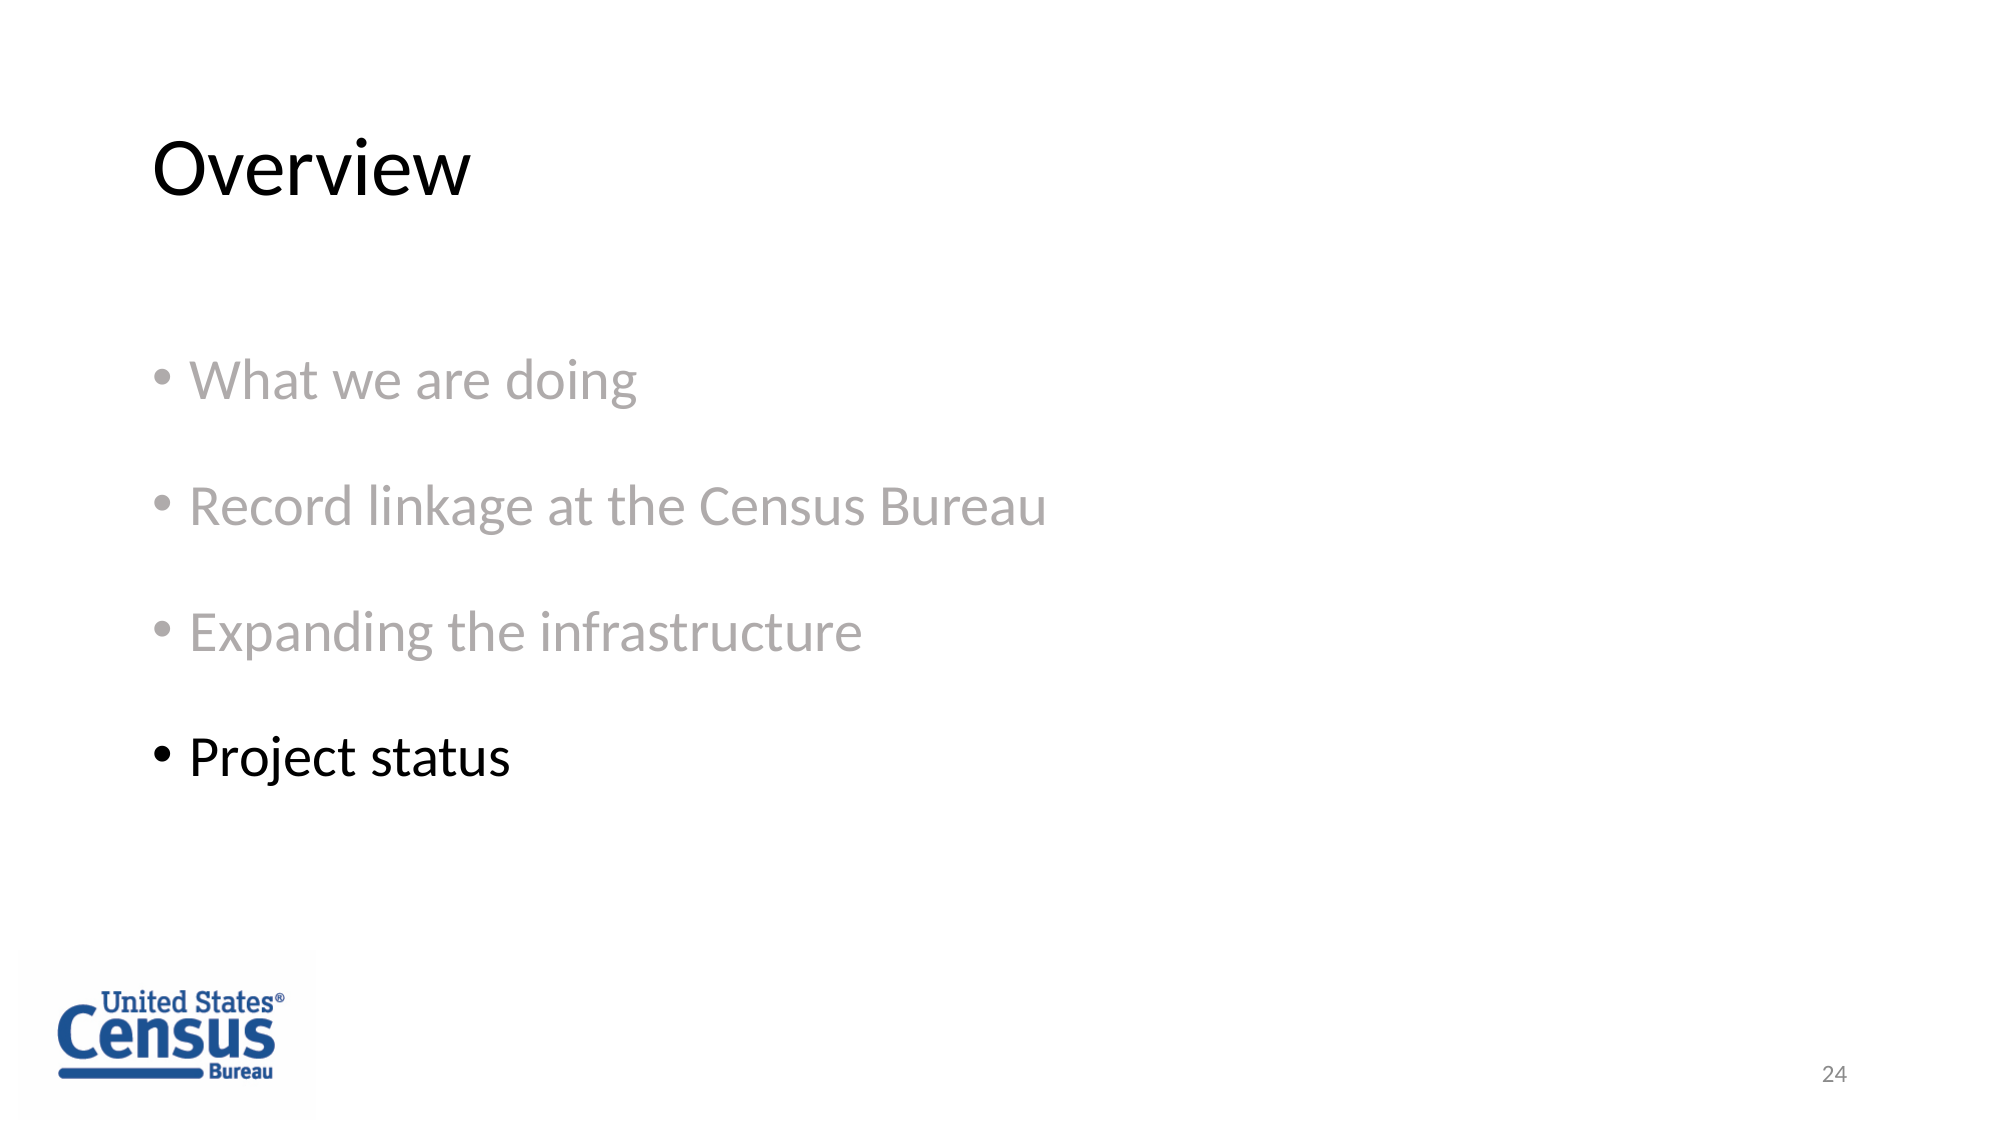

# Overview
What we are doing
Record linkage at the Census Bureau
Expanding the infrastructure
Project status

24